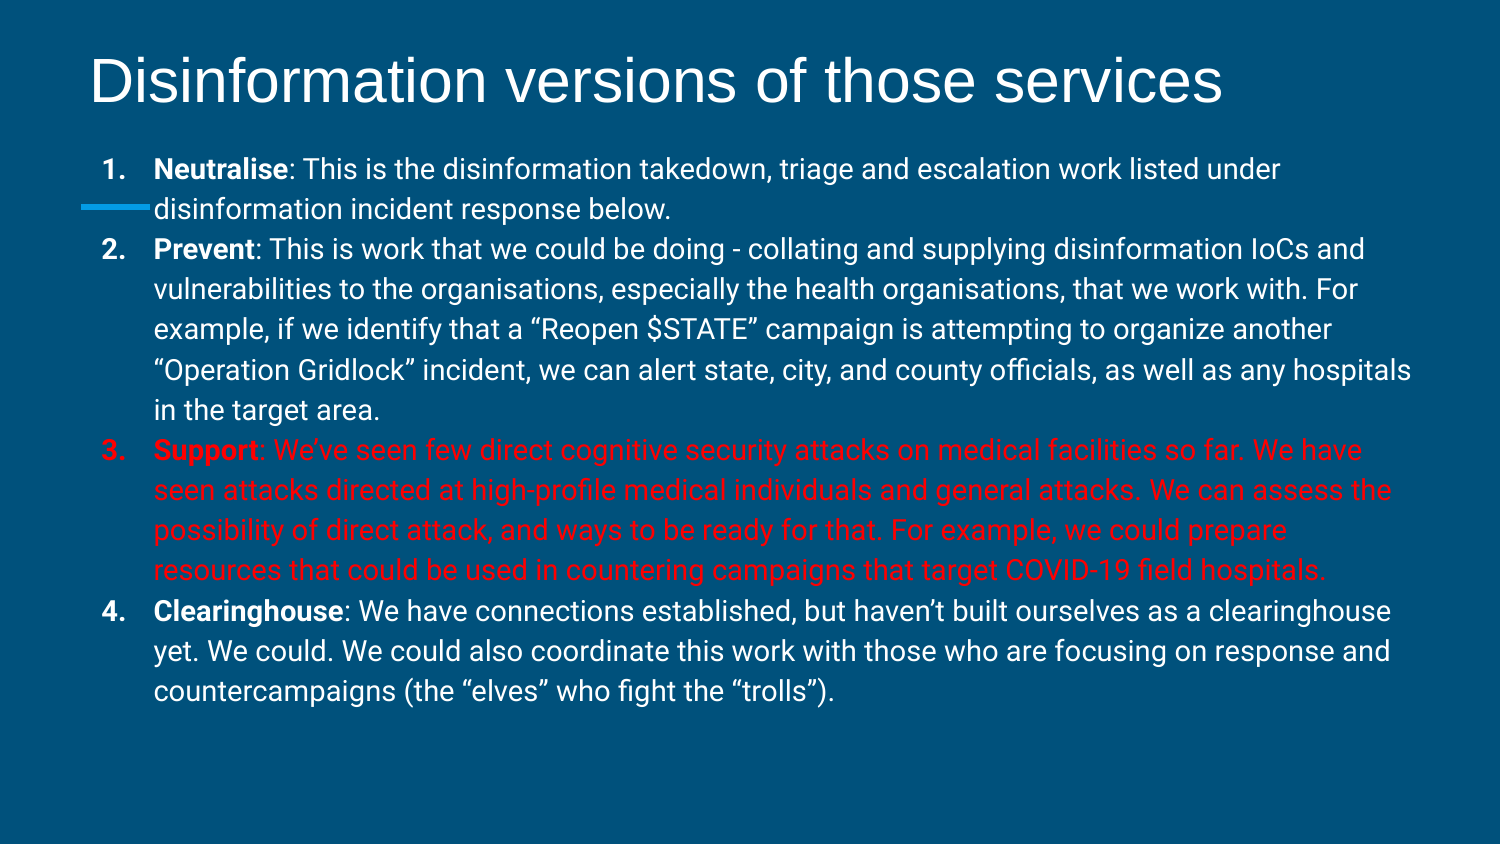

# Disinformation versions of those services
Neutralise: This is the disinformation takedown, triage and escalation work listed under disinformation incident response below.
Prevent: This is work that we could be doing - collating and supplying disinformation IoCs and vulnerabilities to the organisations, especially the health organisations, that we work with. For example, if we identify that a “Reopen $STATE” campaign is attempting to organize another “Operation Gridlock” incident, we can alert state, city, and county officials, as well as any hospitals in the target area.
Support: We’ve seen few direct cognitive security attacks on medical facilities so far. We have seen attacks directed at high-profile medical individuals and general attacks. We can assess the possibility of direct attack, and ways to be ready for that. For example, we could prepare resources that could be used in countering campaigns that target COVID-19 field hospitals.
Clearinghouse: We have connections established, but haven’t built ourselves as a clearinghouse yet. We could. We could also coordinate this work with those who are focusing on response and countercampaigns (the “elves” who fight the “trolls”).